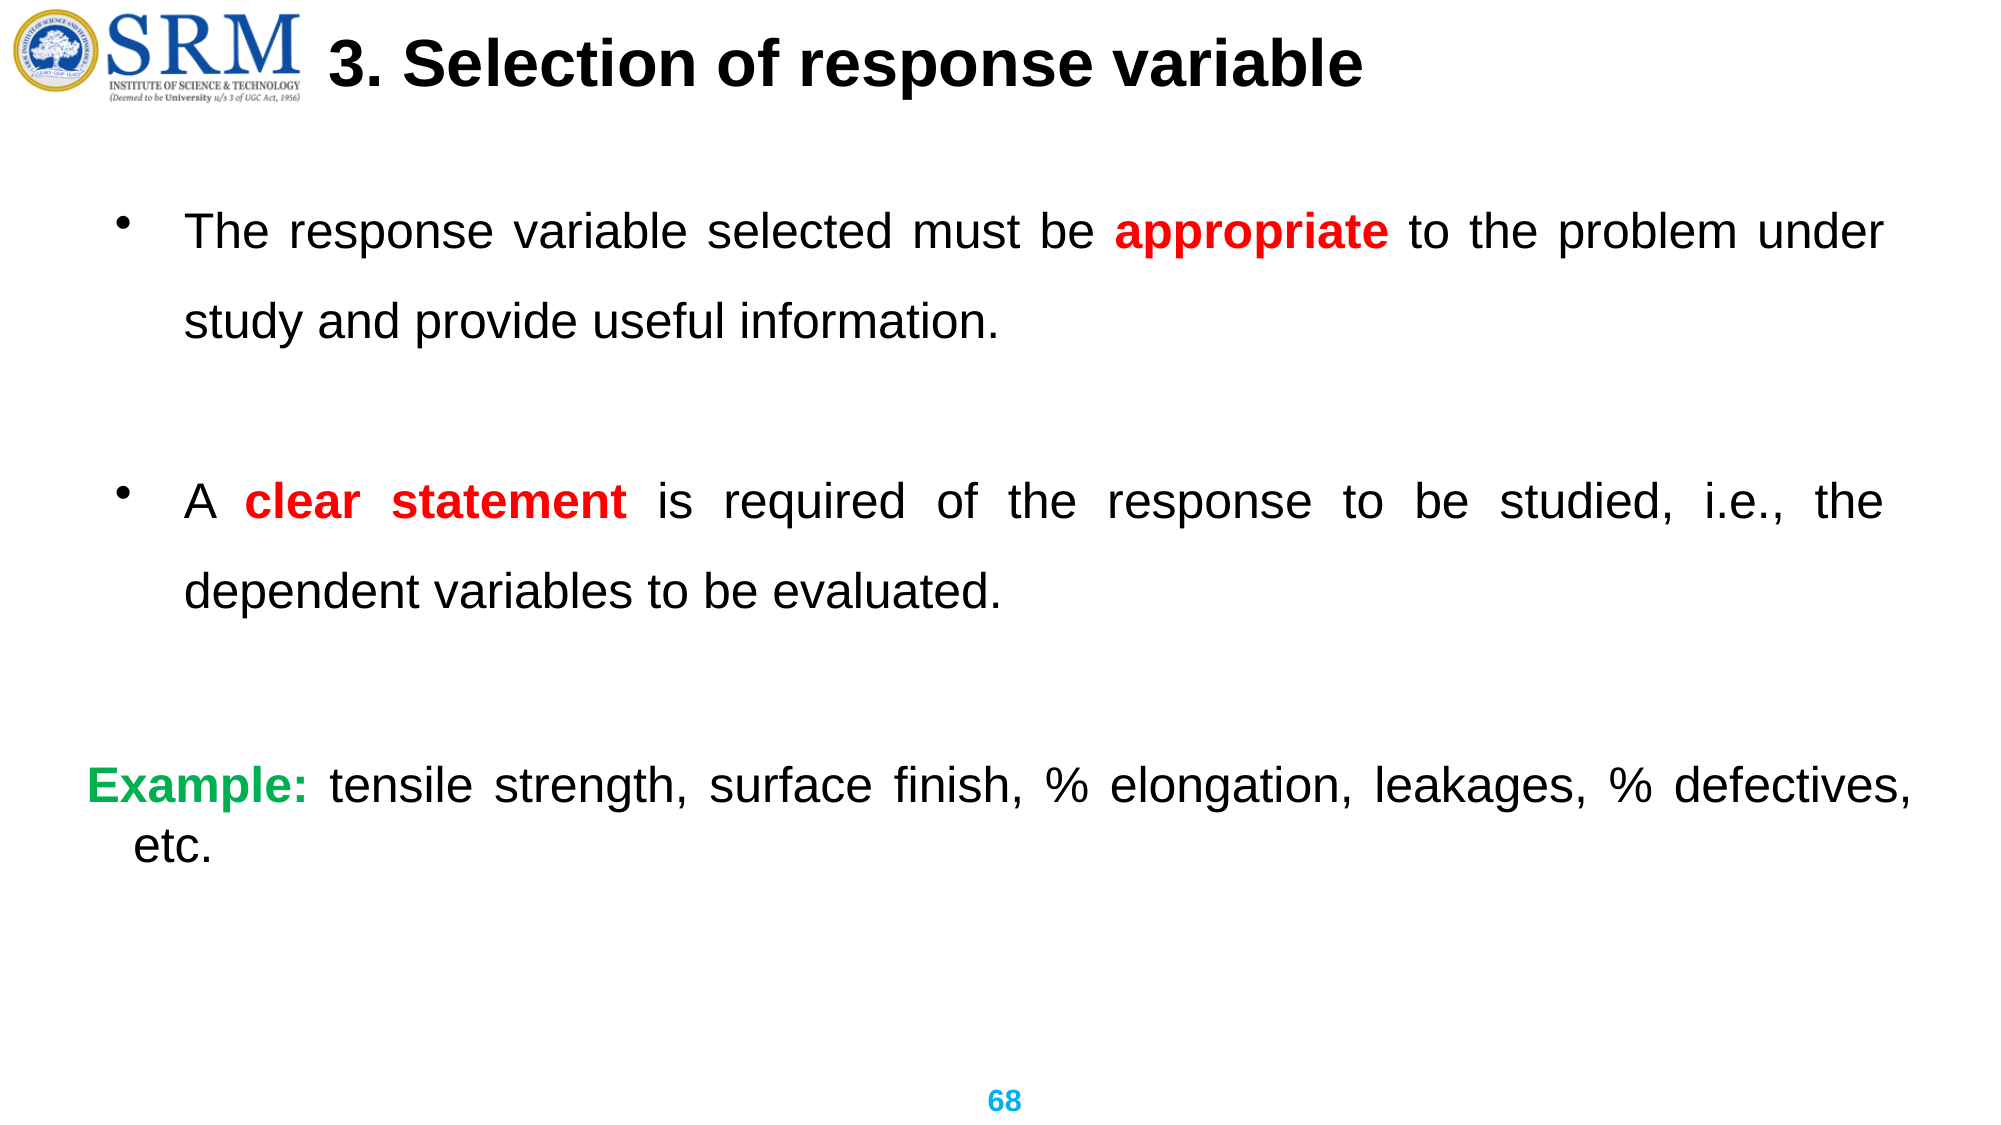

# 3. Selection of response variable
The response variable selected must be appropriate to the problem under study and provide useful information.

A clear statement is required of the response to be studied, i.e., the dependent variables to be evaluated.
Example: tensile strength, surface finish, % elongation, leakages, % defectives, etc.
68